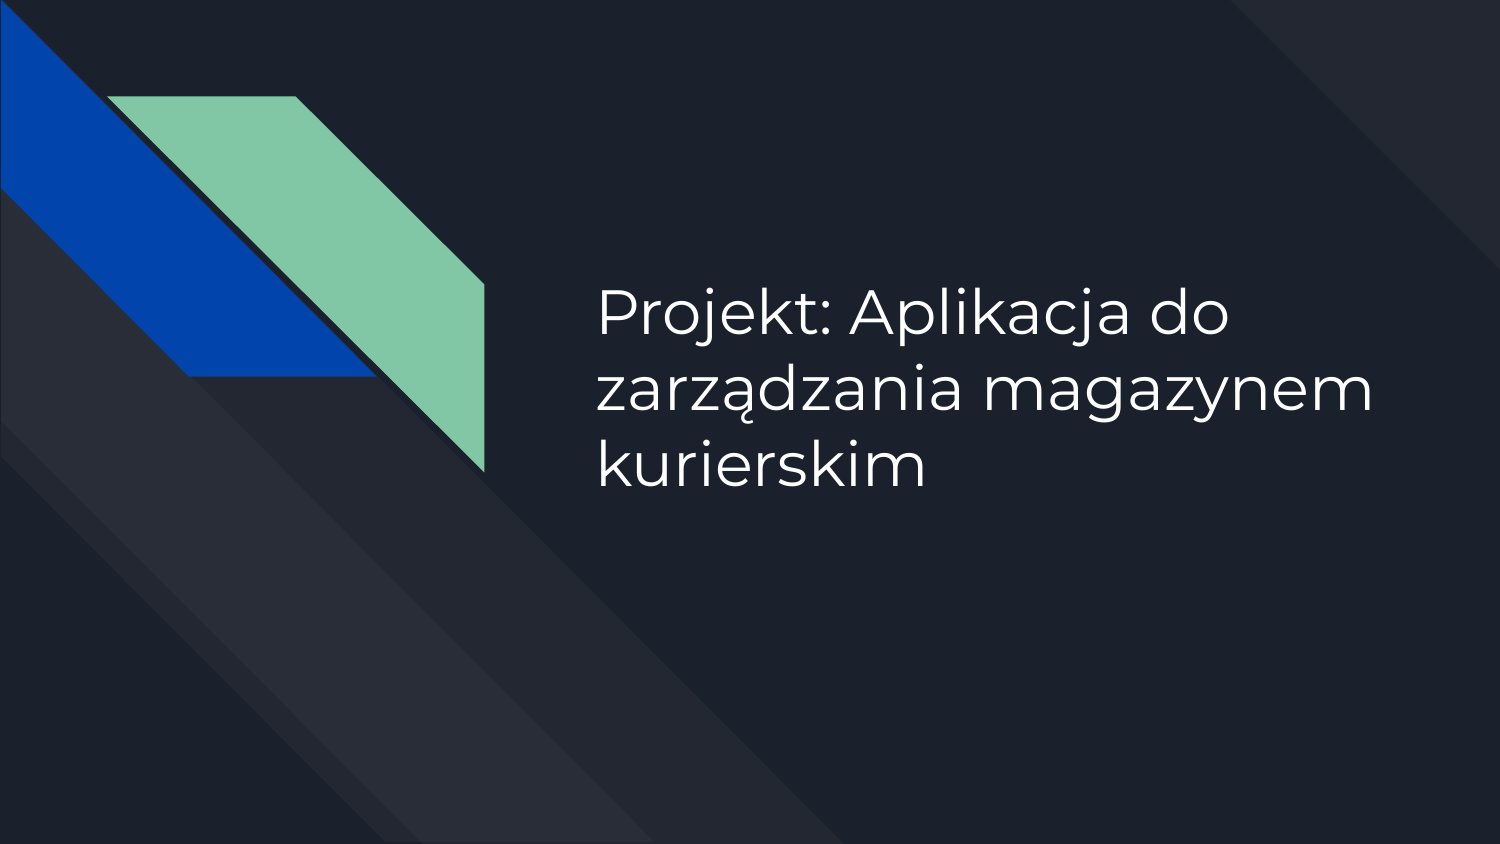

# Projekt: Aplikacja do zarządzania magazynem kurierskim